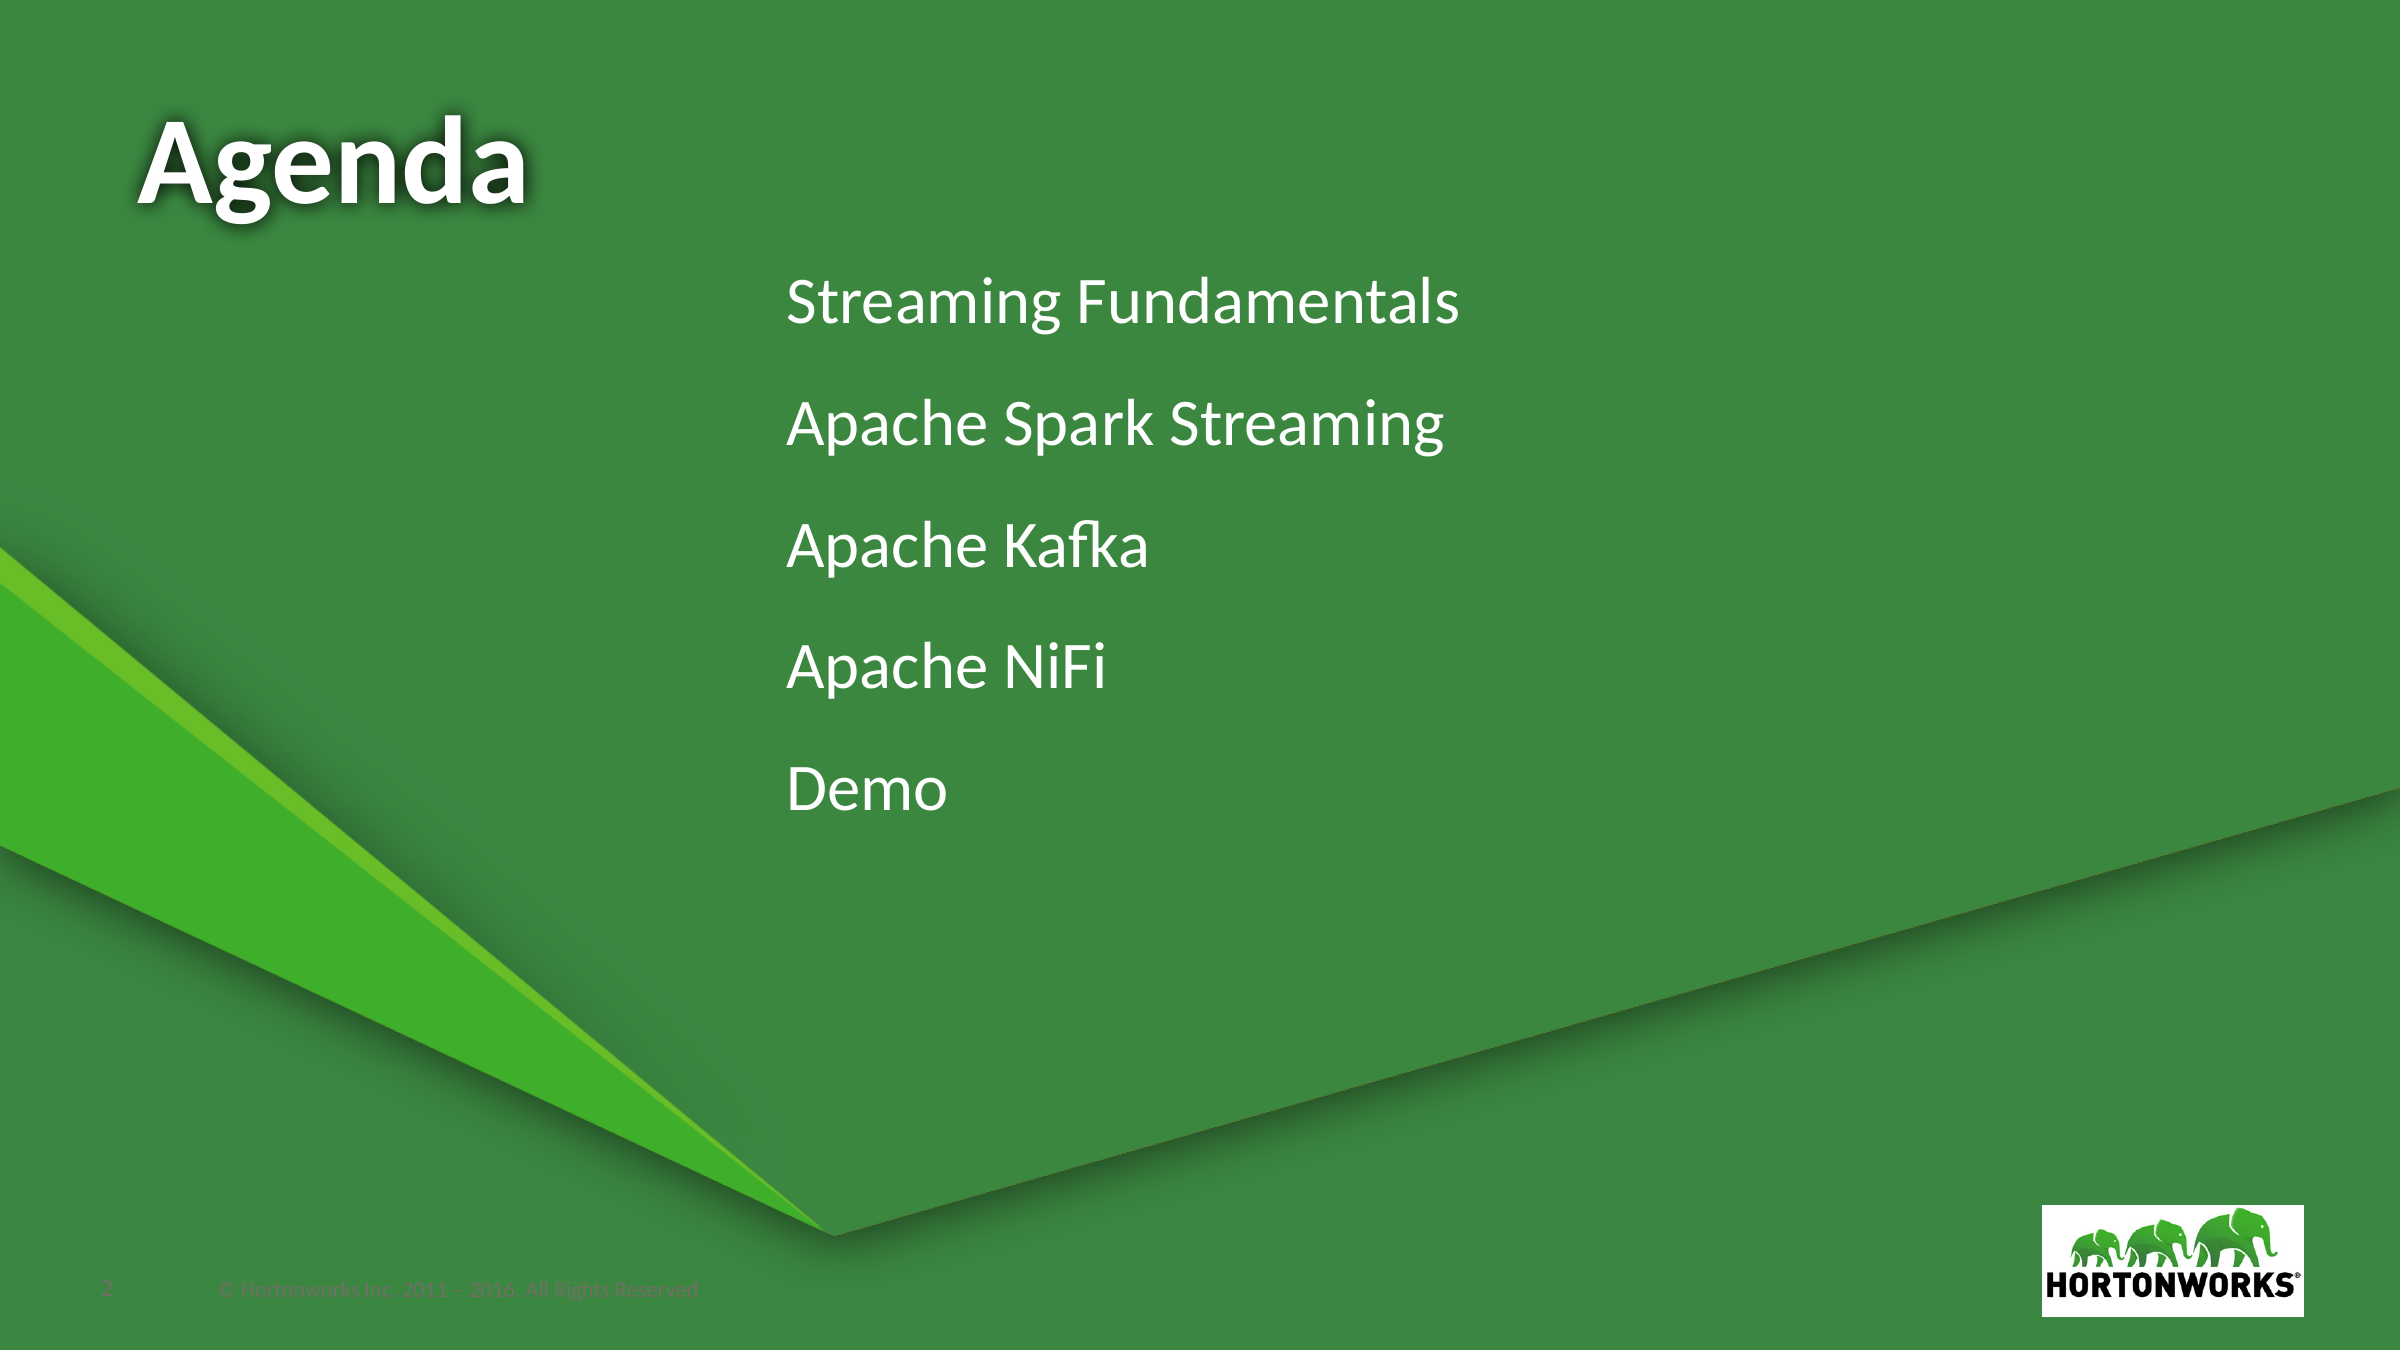

# Agenda
Streaming Fundamentals
Apache Spark Streaming
Apache Kafka
Apache NiFi
Demo